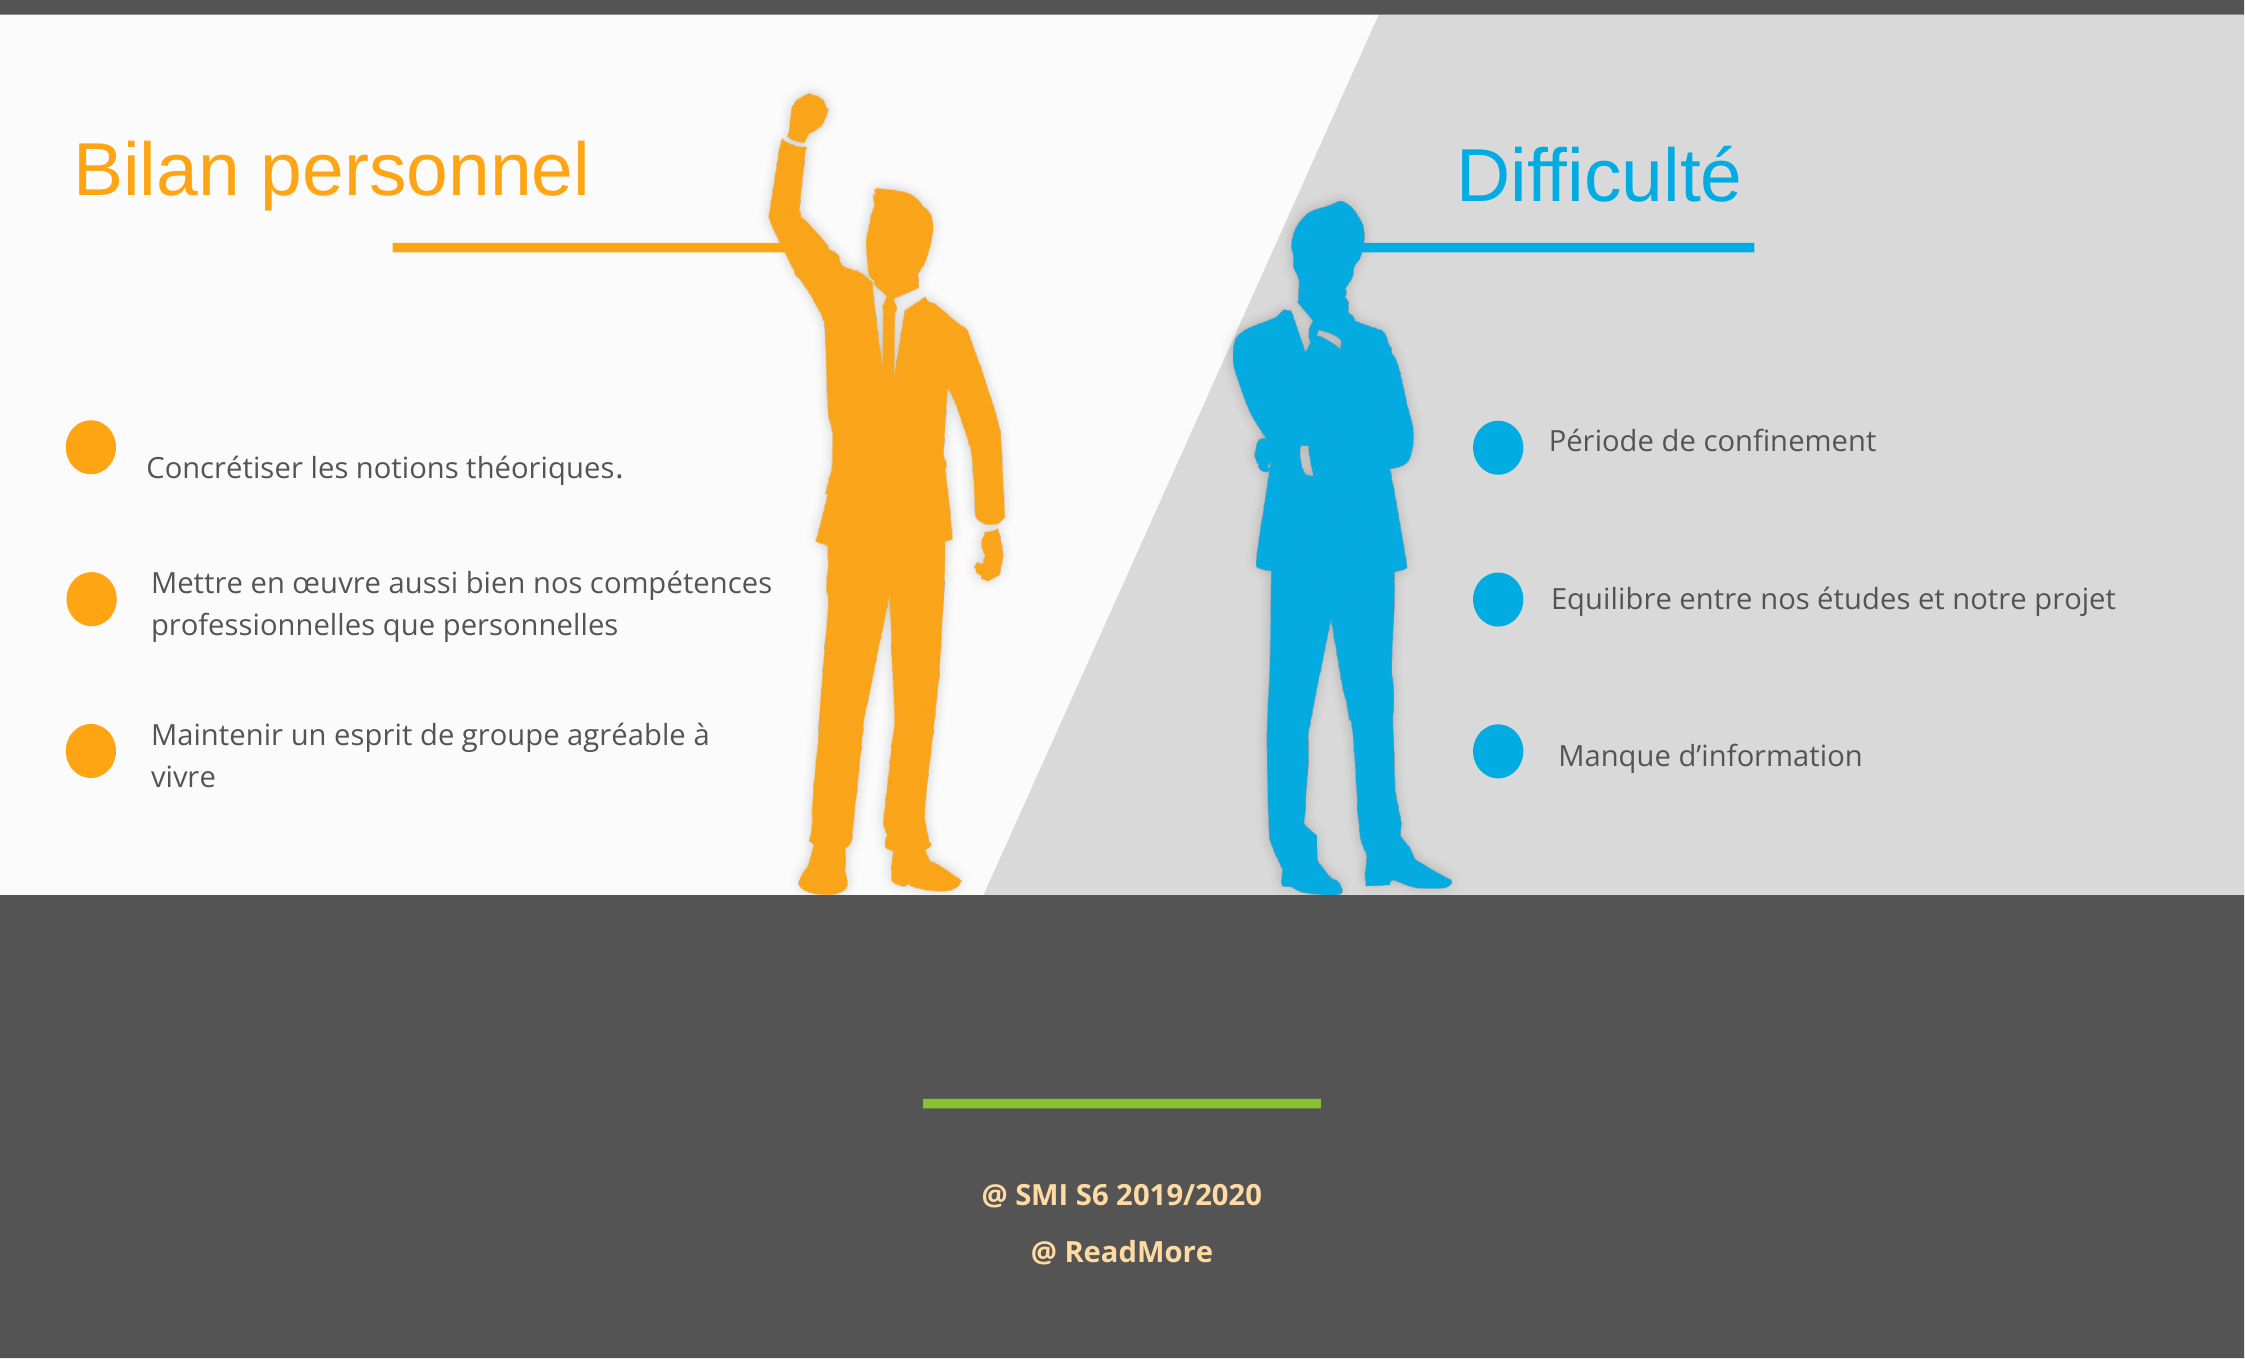

Bilan personnel

Difficulté
Période de confinement
Concrétiser les notions théoriques.

Equilibre entre nos études et notre projet
Mettre en œuvre aussi bien nos compétences professionnelles que personnelles
Maintenir un esprit de groupe agréable à vivre
Manque d’information
@ SMI S6 2019/2020
@ ReadMore